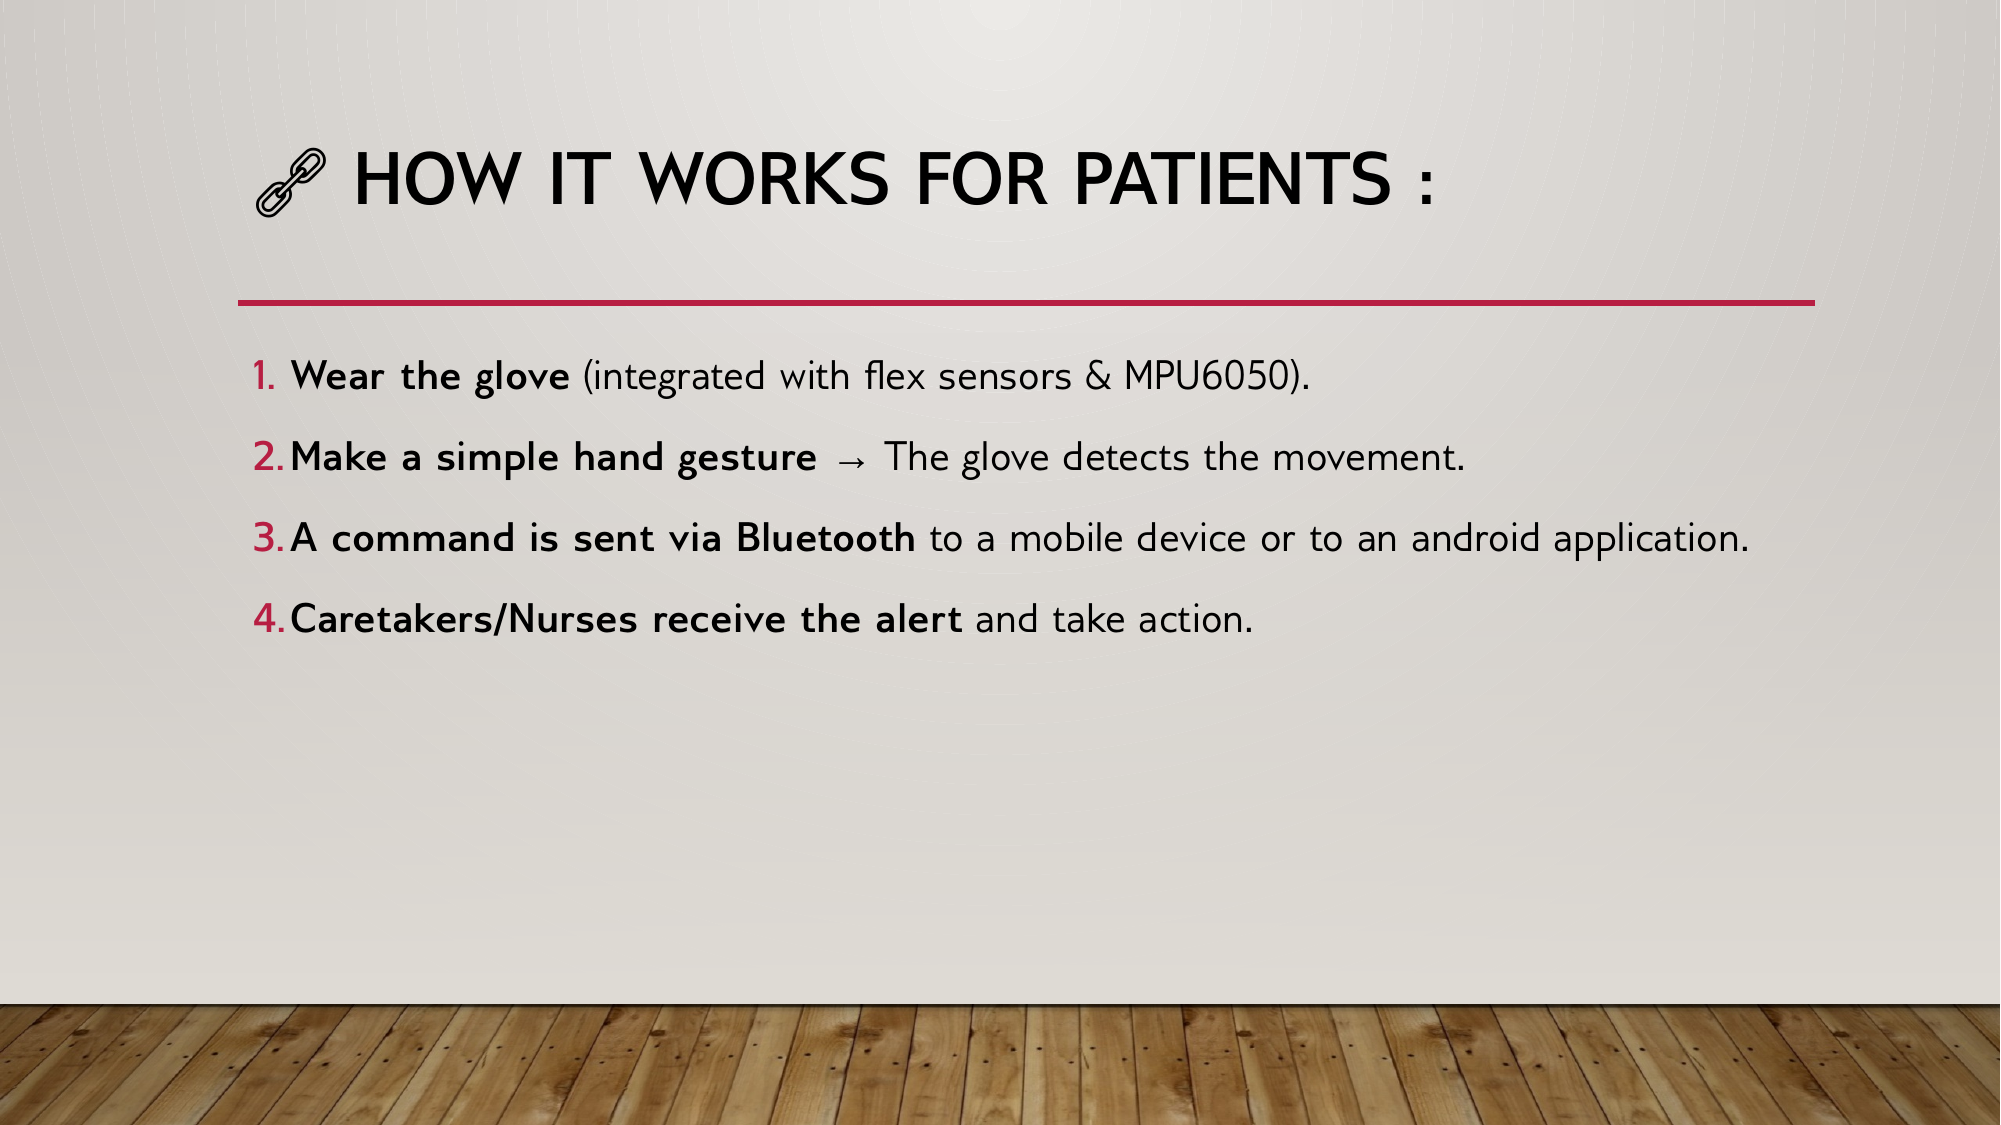

# 🔗 How it Works for Patients :
Wear the glove (integrated with flex sensors & MPU6050).
Make a simple hand gesture → The glove detects the movement.
A command is sent via Bluetooth to a mobile device or to an android application.
Caretakers/Nurses receive the alert and take action.